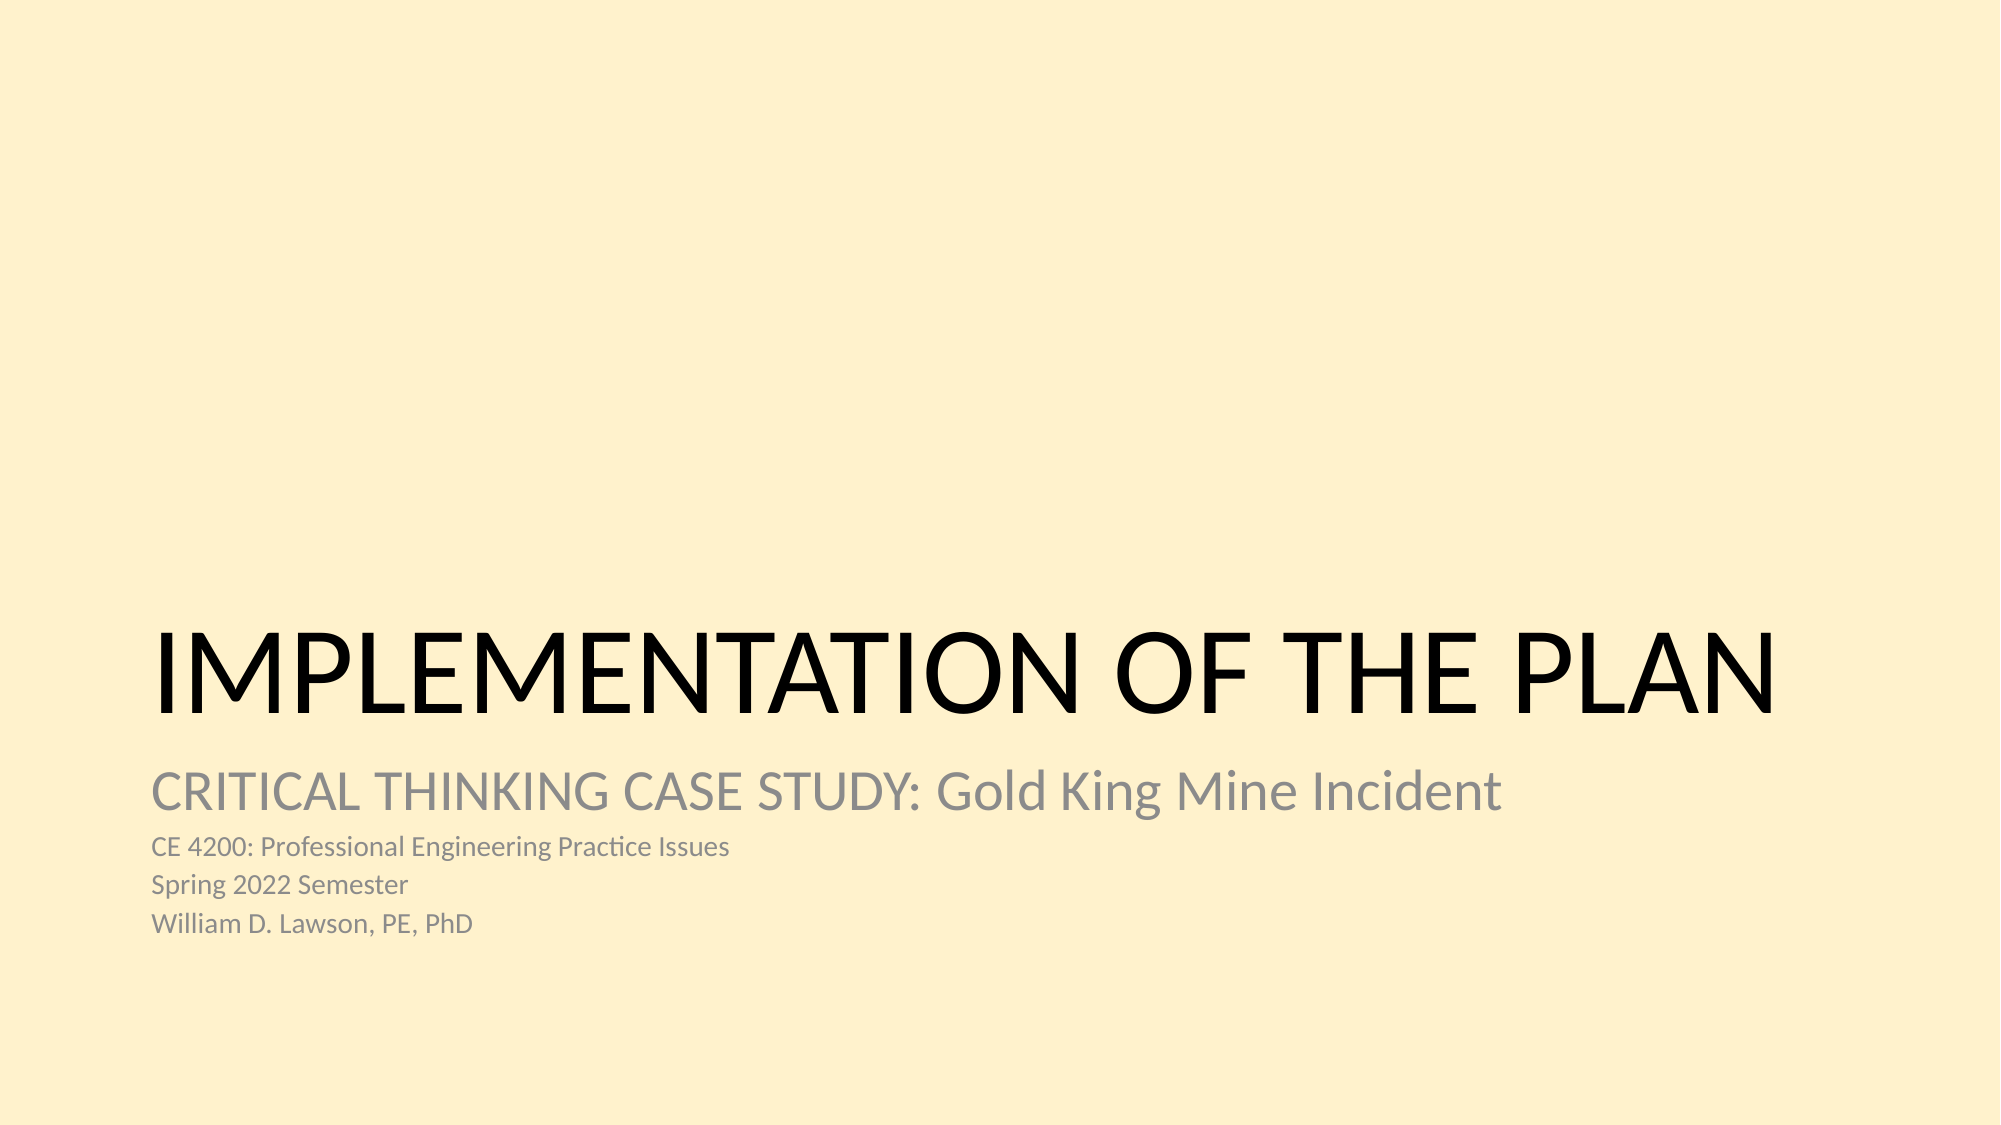

# IMPLEMENTATION OF THE PLAN
CRITICAL THINKING CASE STUDY: Gold King Mine Incident
CE 4200: Professional Engineering Practice Issues
Spring 2022 Semester
William D. Lawson, PE, PhD